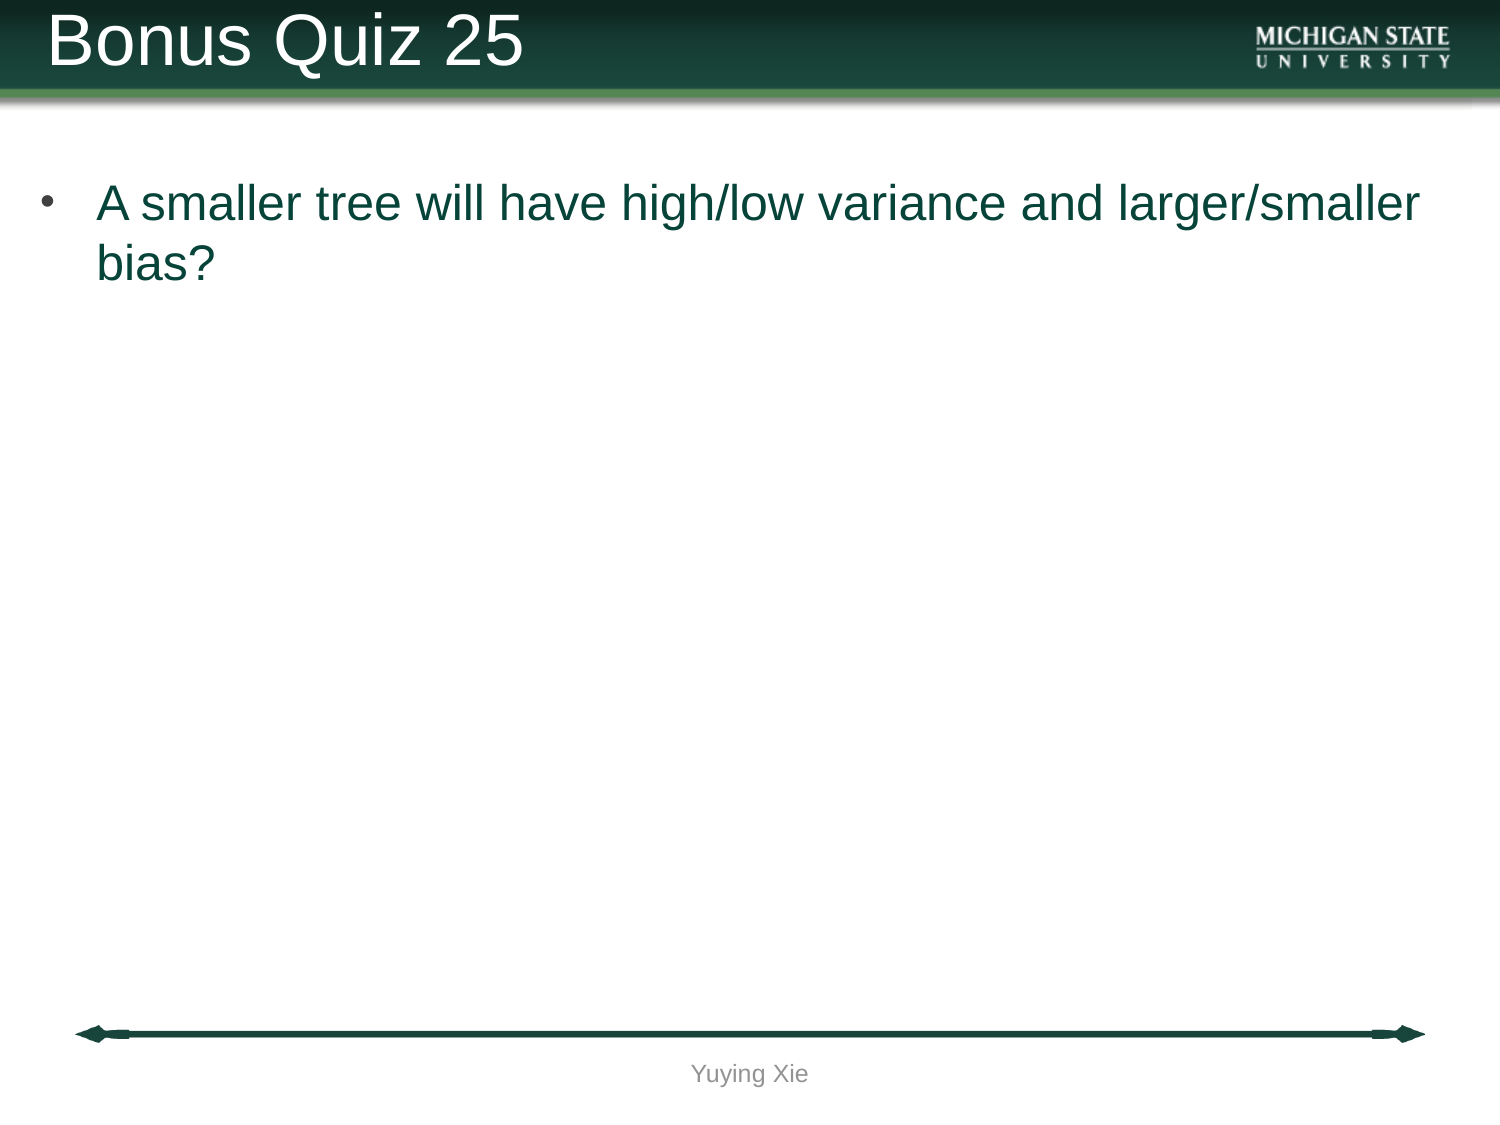

Bonus Quiz 25
A smaller tree will have high/low variance and larger/smaller bias?
Yuying Xie